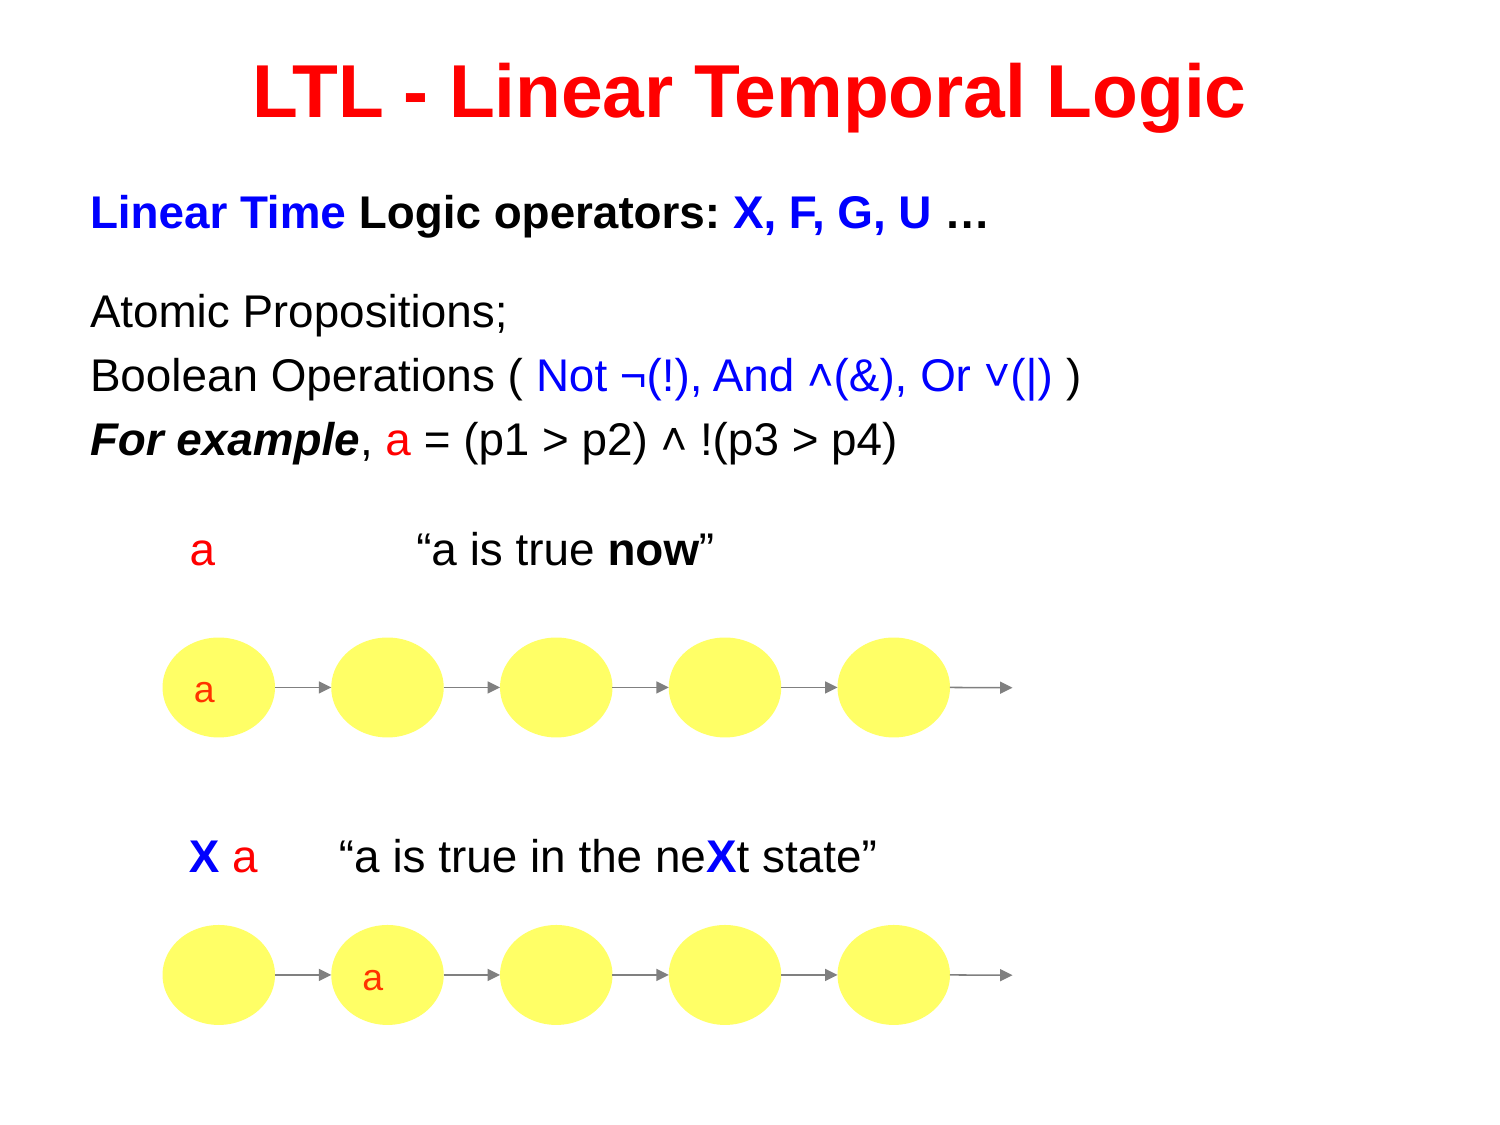

# LTL - Linear Temporal Logic
Linear Time Logic operators: X, F, G, U …

Atomic Propositions;
Boolean Operations ( Not ¬(!), And ˄(&), Or ˅(|) )
For example, a = (p1 > p2) ˄ !(p3 > p4)

a  	      “a is true now”
a

X a  	“a is true in the neXt state”

a